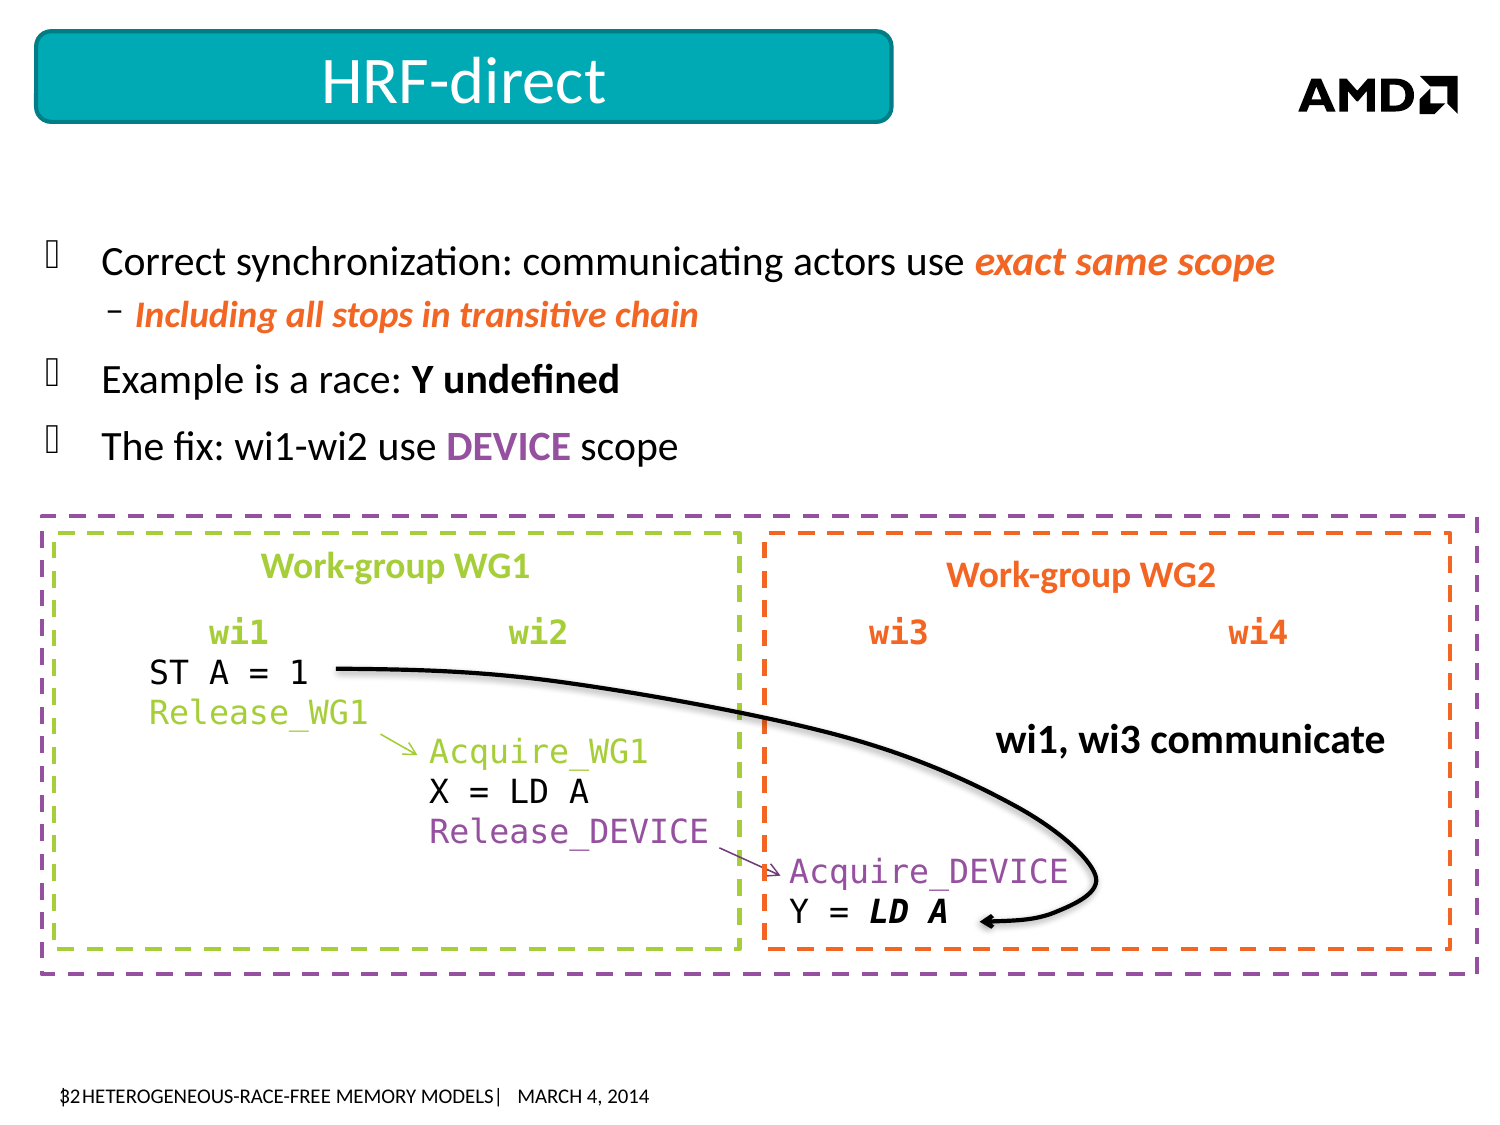

HRF-direct
Correct synchronization: communicating actors use exact same scope
Including all stops in transitive chain
Example is a race: Y undefined
The fix: wi1-wi2 use DEVICE scope

Work-group WG1
Work-group WG2
   wi1            wi2               wi3               wi4
ST A = 1
Release_WG1
              Acquire_WG1
              X = LD A
              Release_DEVICE
                                Acquire_DEVICE
                                Y = LD A

wi1, wi3 communicate